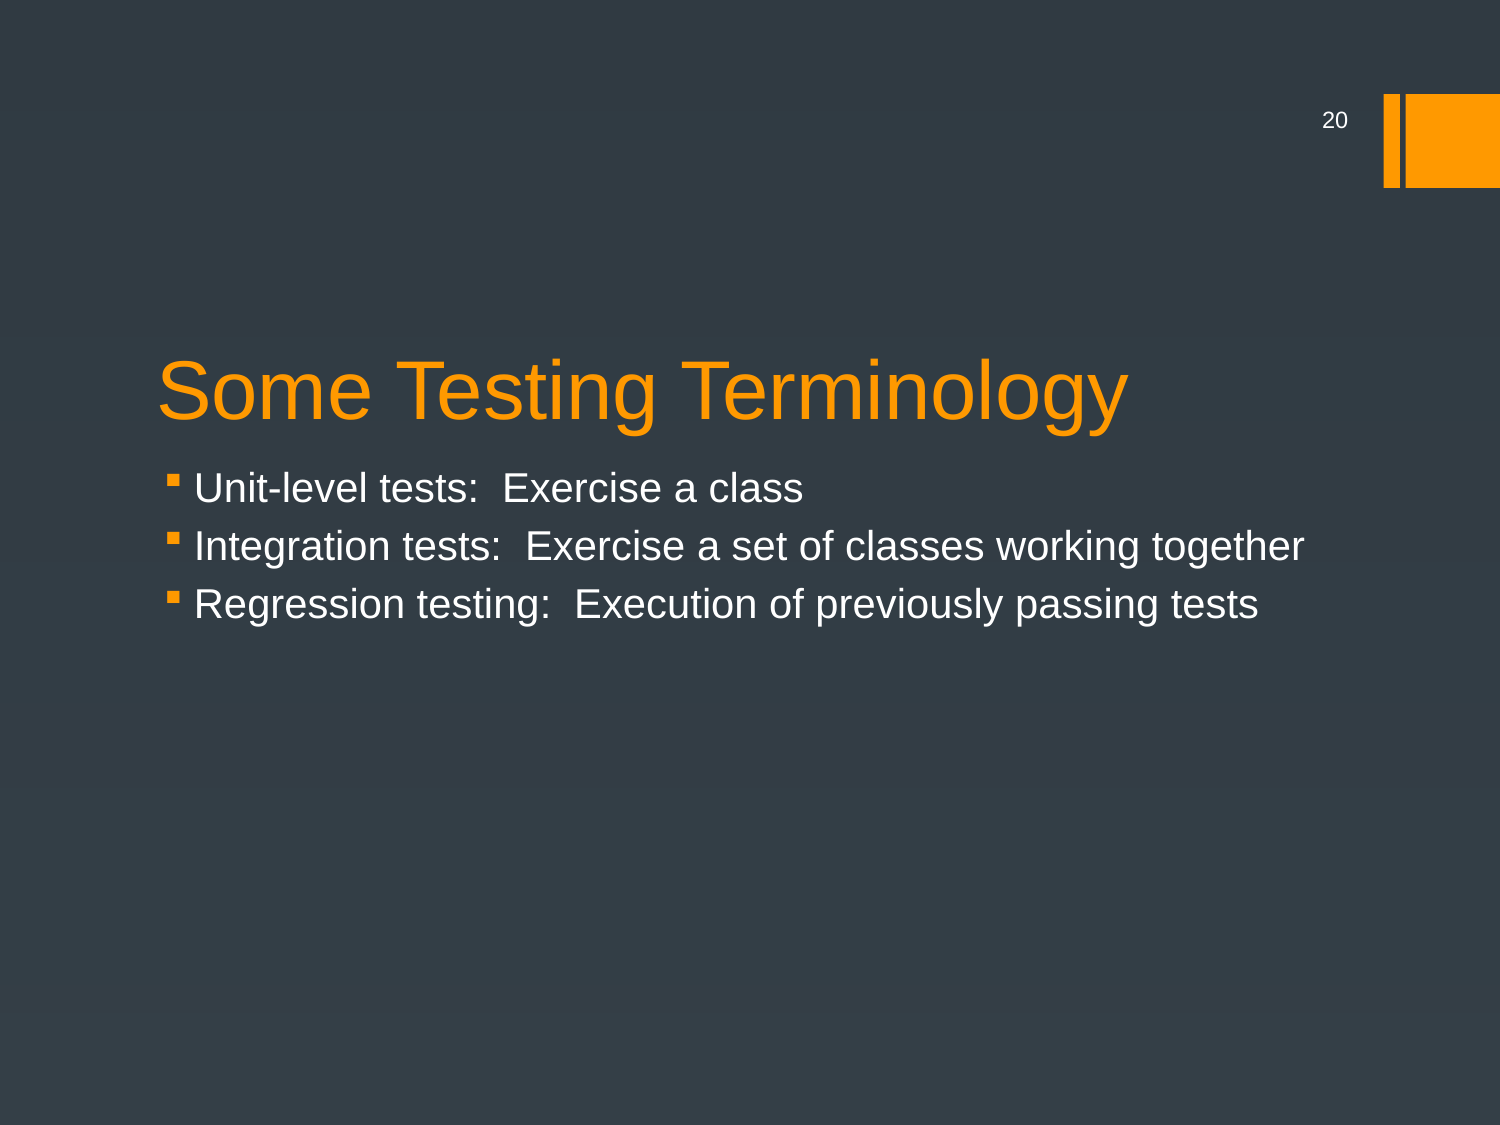

20
# Some Testing Terminology
Unit-level tests:  Exercise a class
Integration tests:  Exercise a set of classes working together
Regression testing:  Execution of previously passing tests